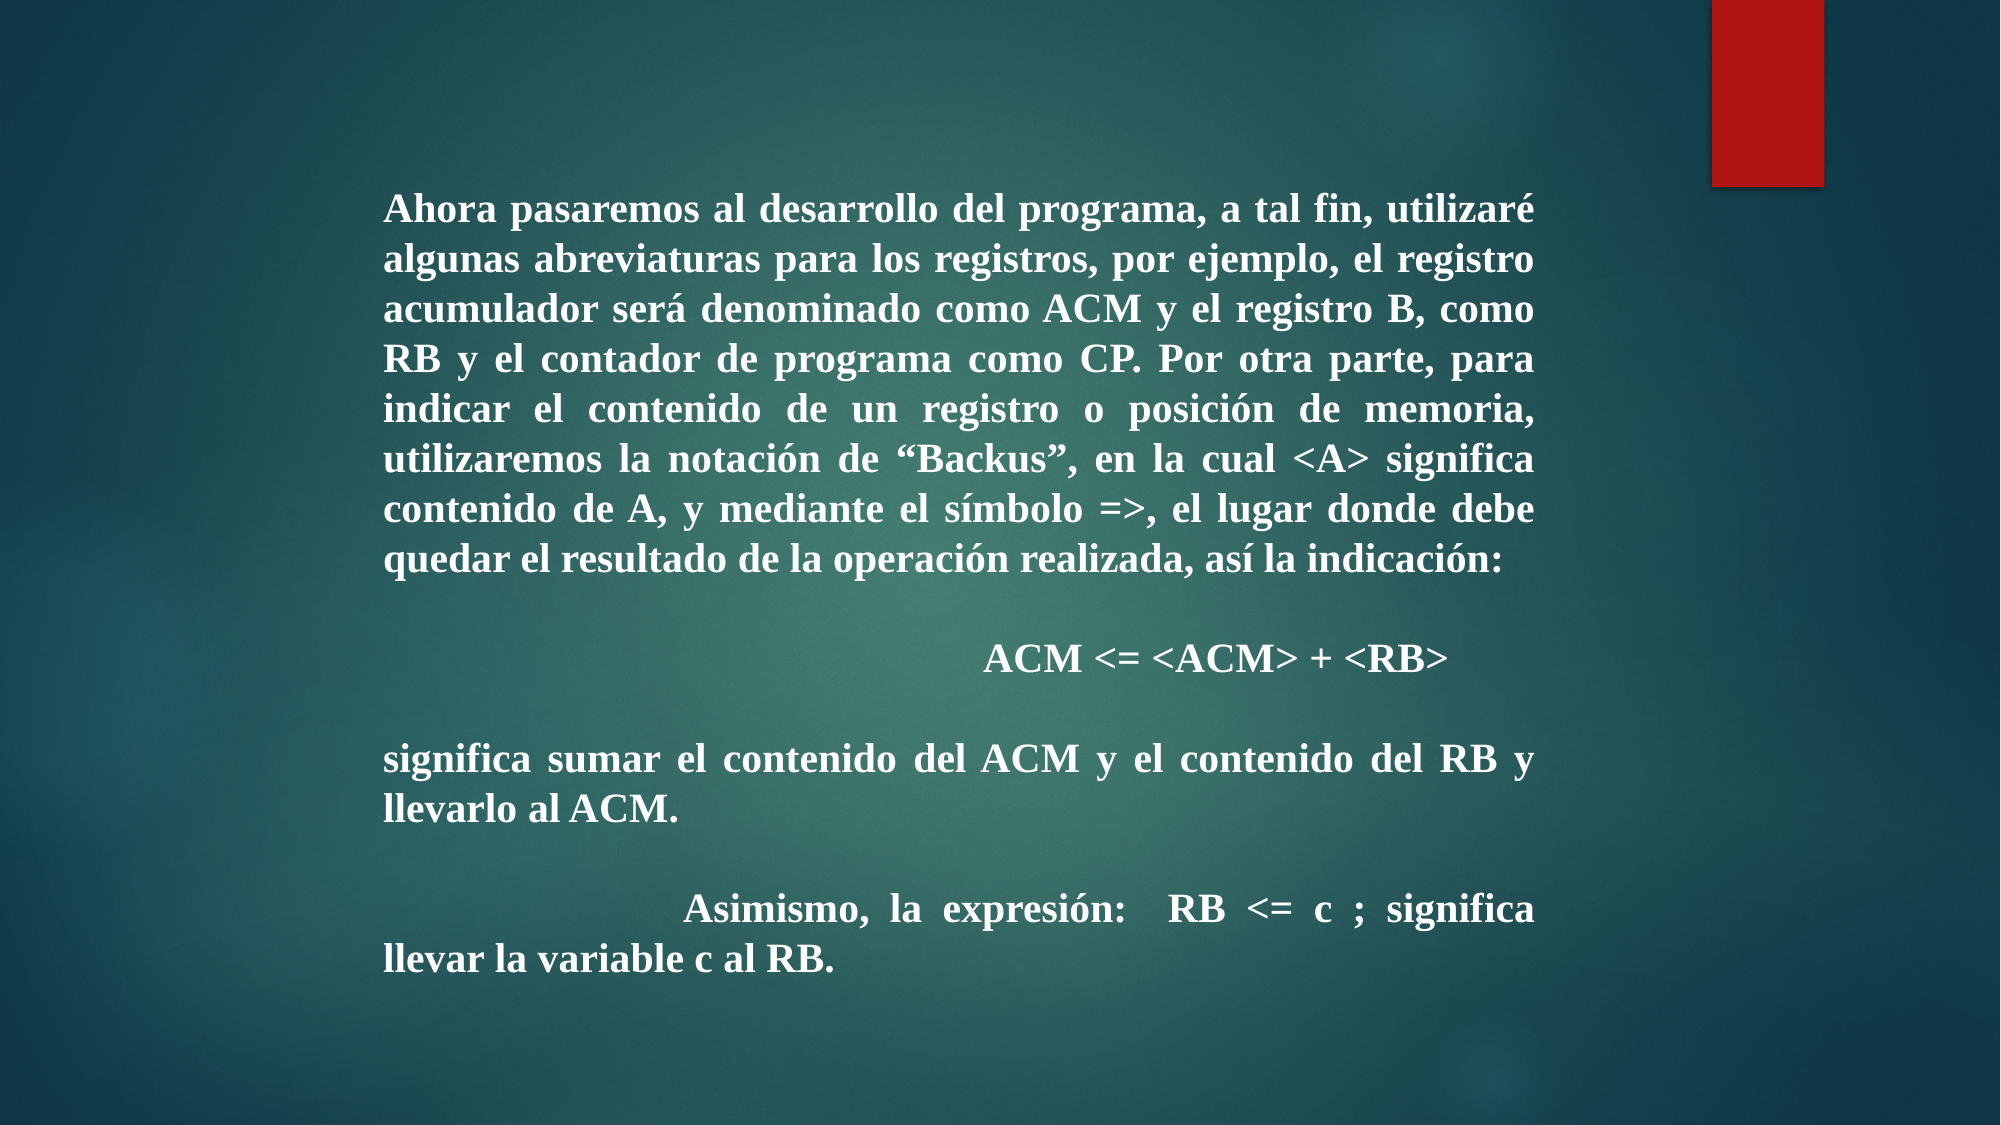

Ahora pasaremos al desarrollo del programa, a tal fin, utilizaré algunas abreviaturas para los registros, por ejemplo, el registro acumulador será denominado como ACM y el registro B, como RB y el contador de programa como CP. Por otra parte, para indicar el contenido de un registro o posición de memoria, utilizaremos la notación de “Backus”, en la cual <A> significa contenido de A, y mediante el símbolo =>, el lugar donde debe quedar el resultado de la operación realizada, así la indicación:

				ACM <= <ACM> + <RB>

significa sumar el contenido del ACM y el contenido del RB y llevarlo al ACM.

		Asimismo, la expresión:  RB <= c ; significa llevar la variable c al RB.